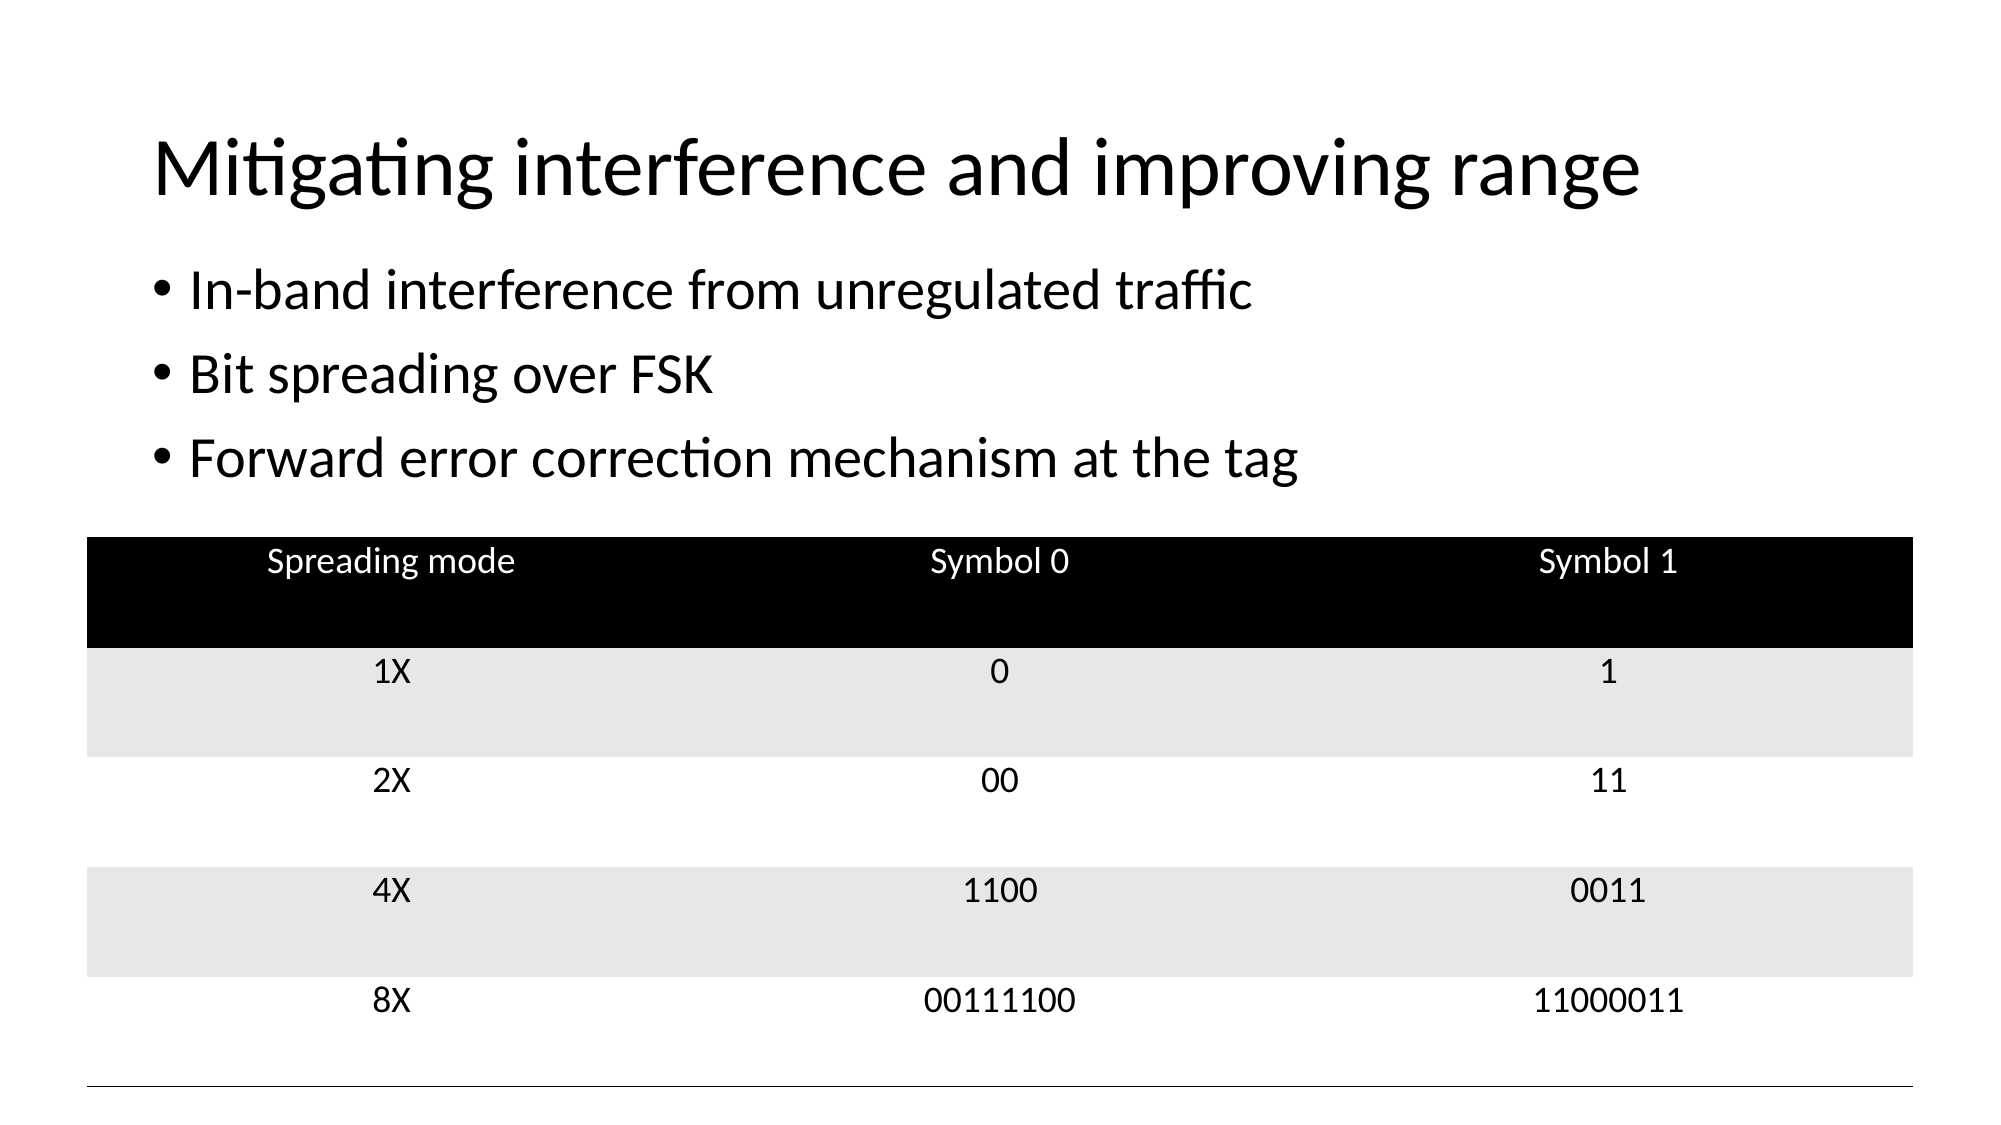

# Mitigating interference and improving range
In-band interference from unregulated traffic
Bit spreading over FSK
Forward error correction mechanism at the tag
| Spreading mode | Symbol 0 | Symbol 1 |
| --- | --- | --- |
| 1X | 0 | 1 |
| 2X | 00 | 11 |
| 4X | 1100 | 0011 |
| 8X | 00111100 | 11000011 |
111